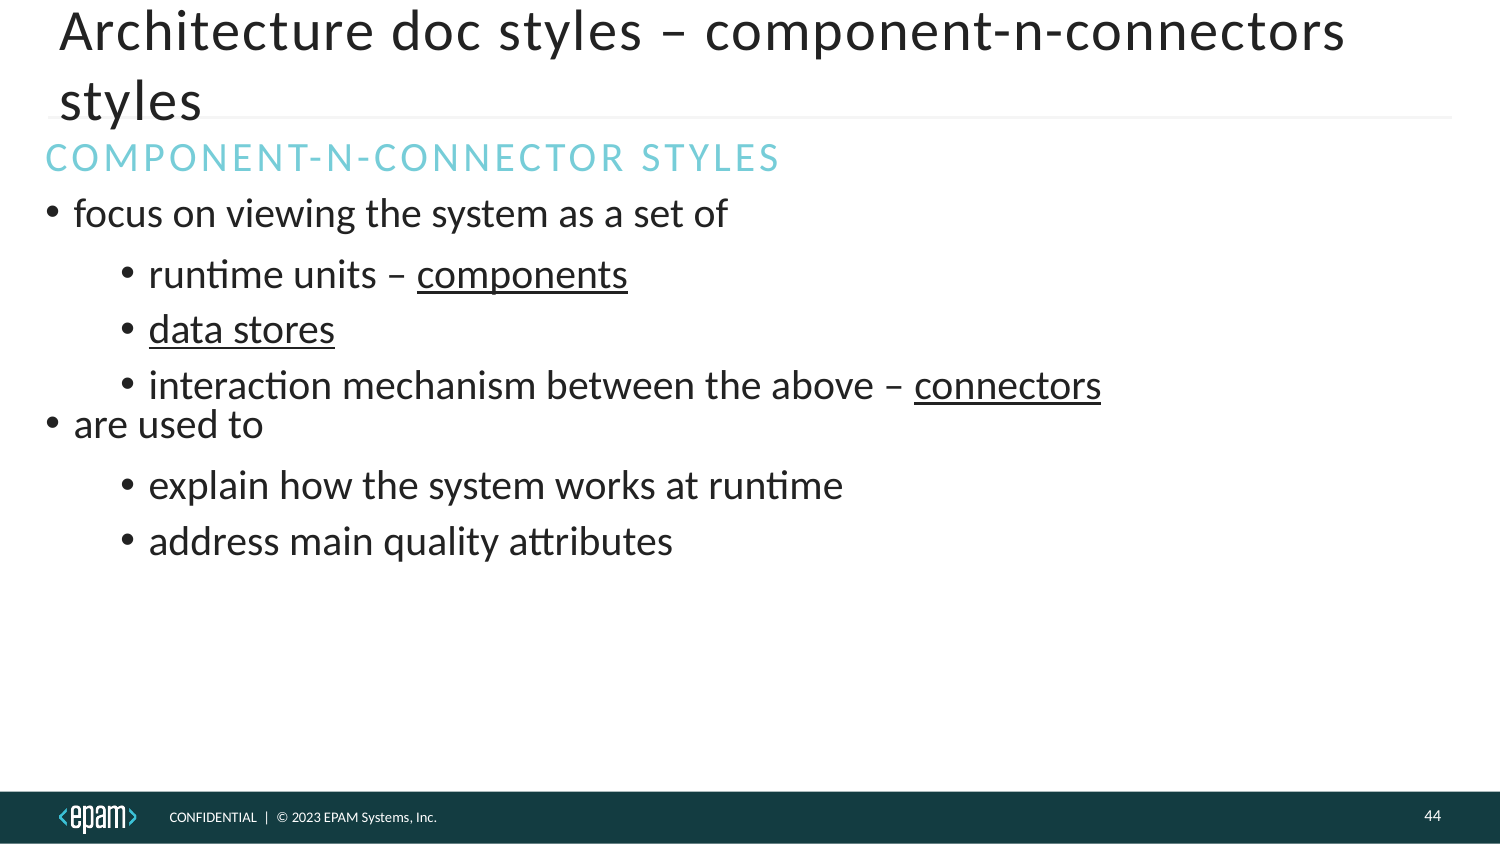

# Architecture doc styles – component-n-connectors styles
component-n-connector styles
focus on viewing the system as a set of
runtime units – components
data stores
interaction mechanism between the above – connectors
are used to
explain how the system works at runtime
address main quality attributes
44